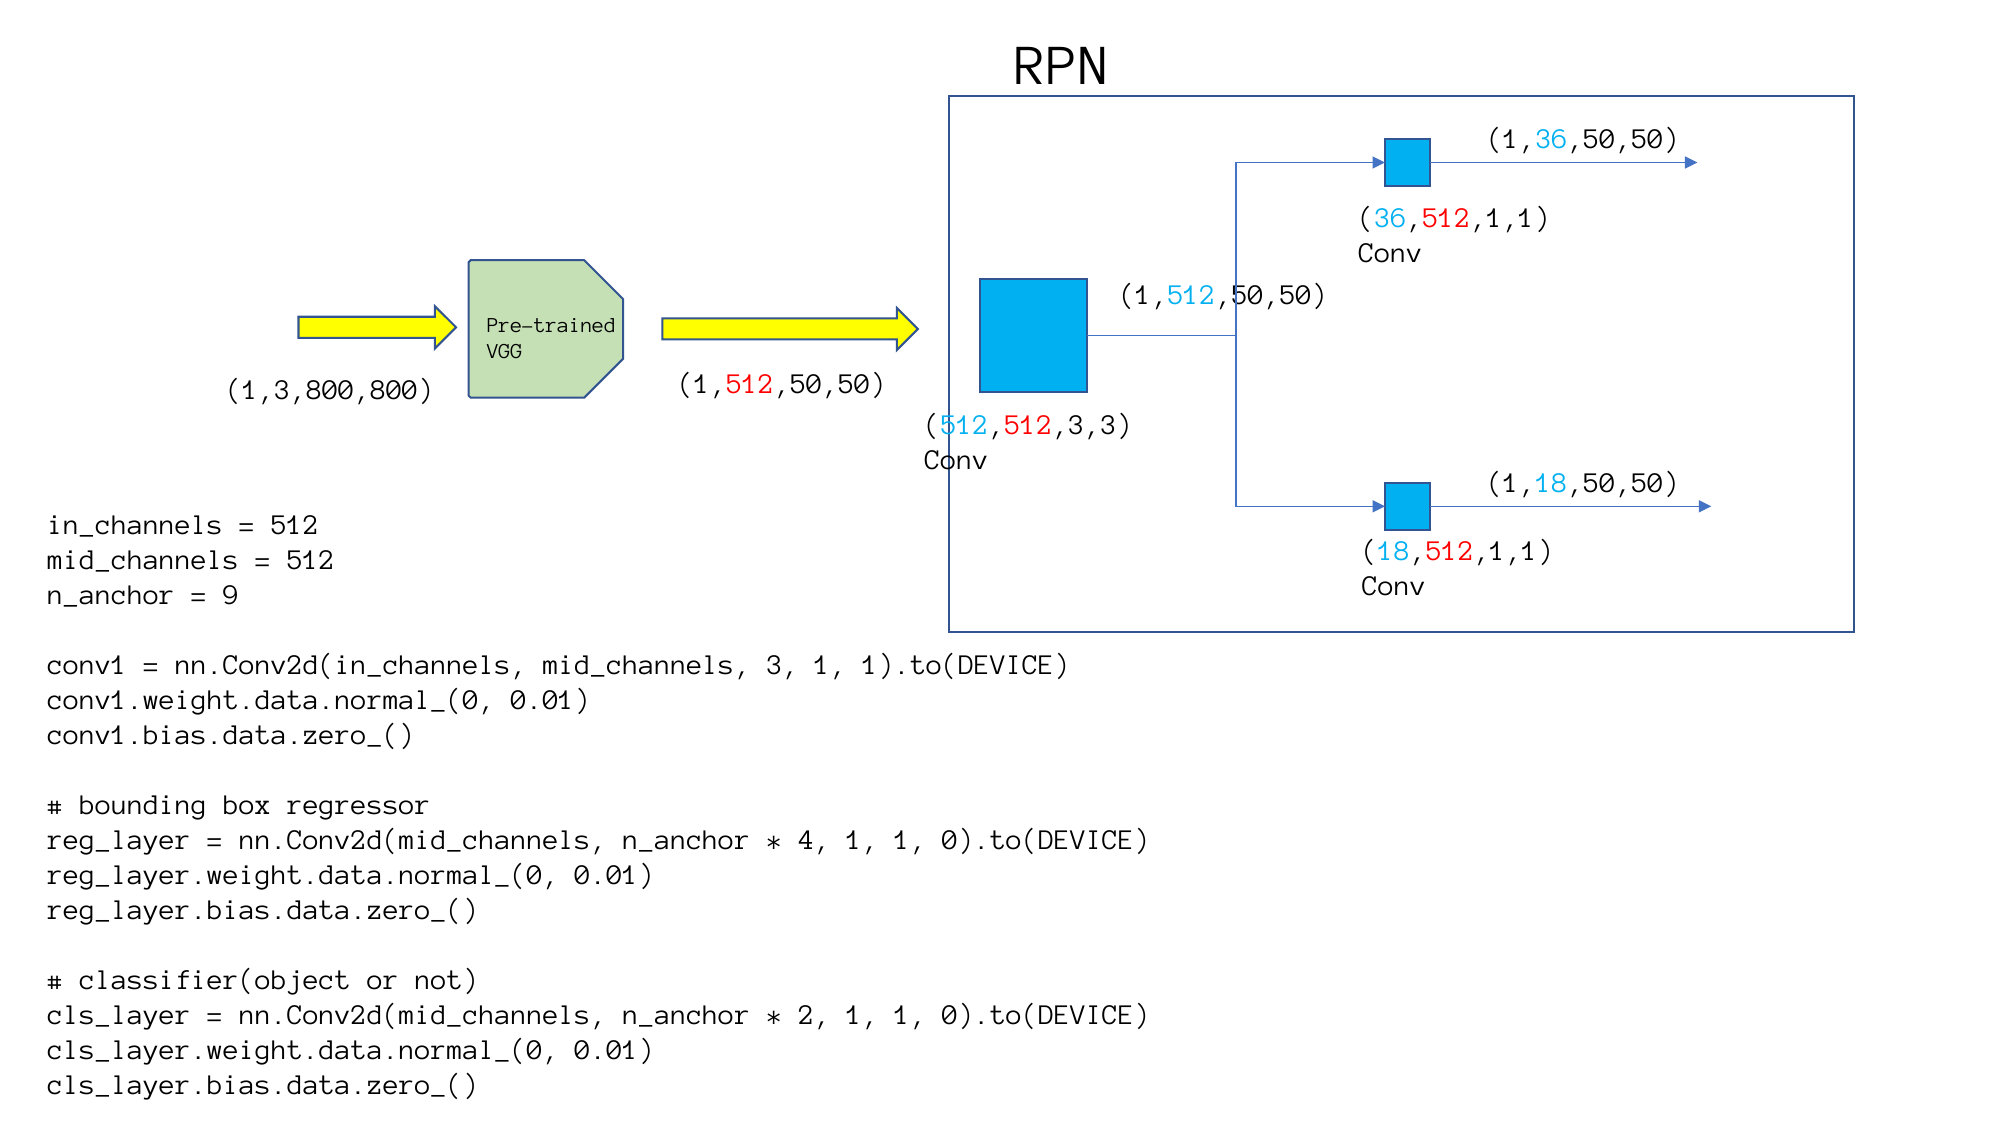

RPN

(1,36,50,50)

(36,512,1,1)
Conv

(1,512,50,50)

Pre-trained
VGG

(1,512,50,50)
(1,3,800,800)
(512,512,3,3)
Conv
(1,18,50,50)

in_channels = 512
mid_channels = 512
n_anchor = 9

conv1 = nn.Conv2d(in_channels, mid_channels, 3, 1, 1).to(DEVICE)
conv1.weight.data.normal_(0, 0.01)
conv1.bias.data.zero_()

# bounding box regressor
reg_layer = nn.Conv2d(mid_channels, n_anchor * 4, 1, 1, 0).to(DEVICE)
reg_layer.weight.data.normal_(0, 0.01)
reg_layer.bias.data.zero_()

# classifier(object or not)
cls_layer = nn.Conv2d(mid_channels, n_anchor * 2, 1, 1, 0).to(DEVICE)
cls_layer.weight.data.normal_(0, 0.01)
cls_layer.bias.data.zero_()
(18,512,1,1)
Conv